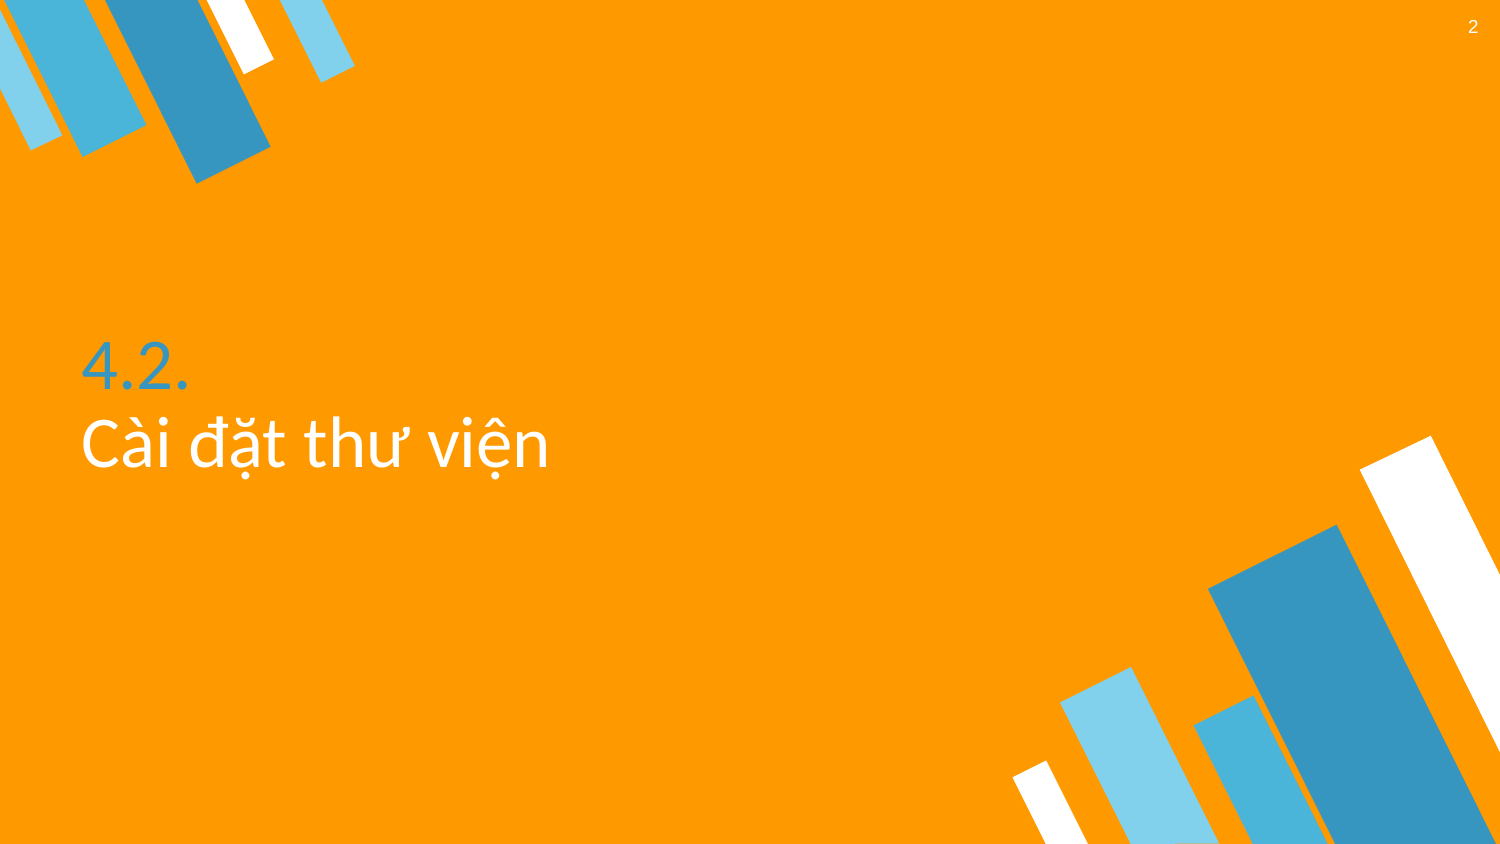

2
# 4.2.
Cài đặt thư viện